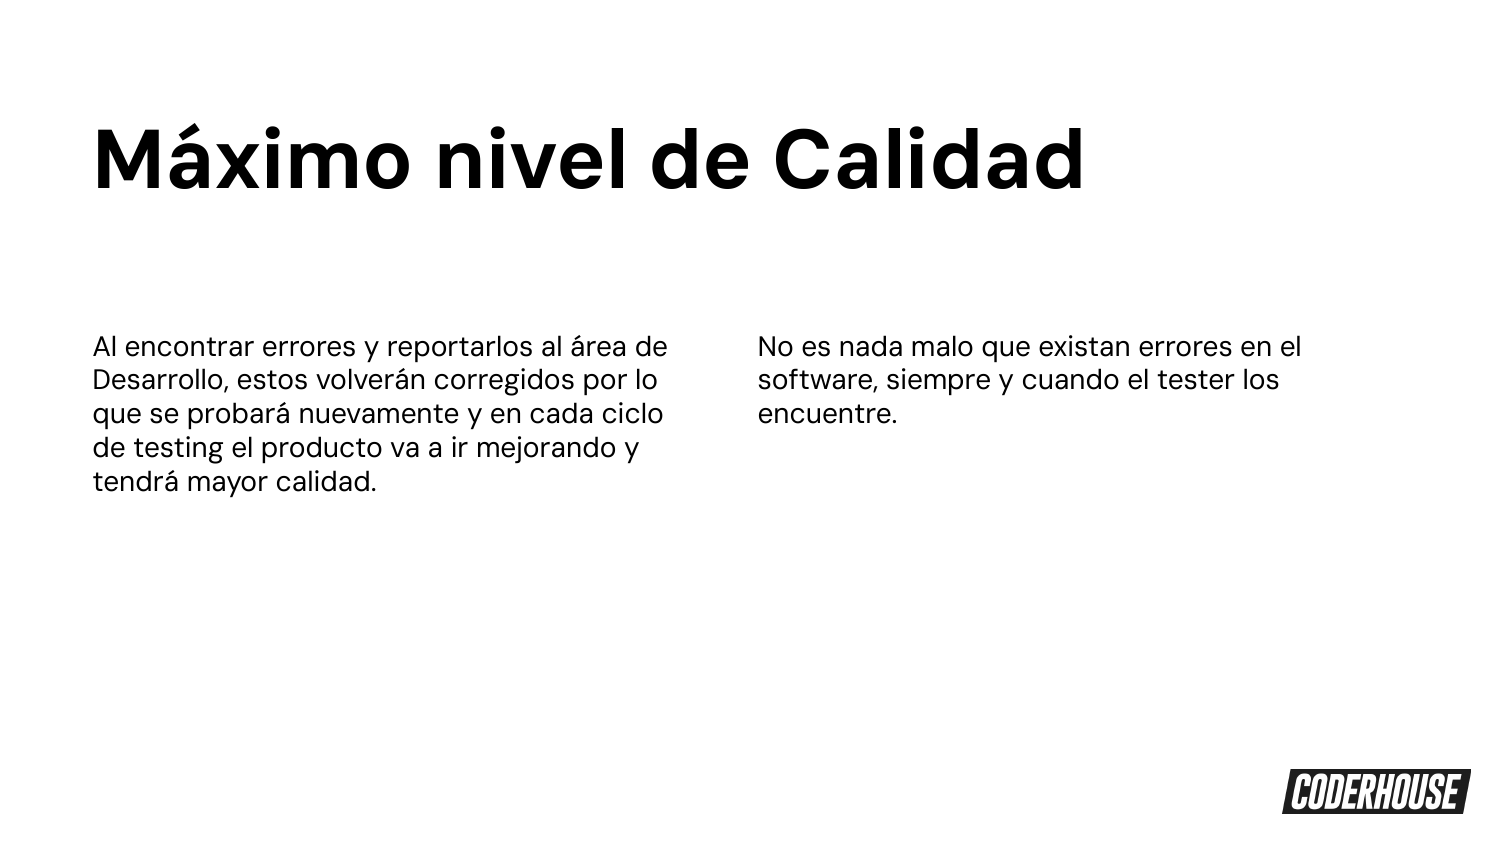

Máximo nivel de Calidad
Al encontrar errores y reportarlos al área de Desarrollo, estos volverán corregidos por lo que se probará nuevamente y en cada ciclo de testing el producto va a ir mejorando y tendrá mayor calidad.
No es nada malo que existan errores en el software, siempre y cuando el tester los encuentre.